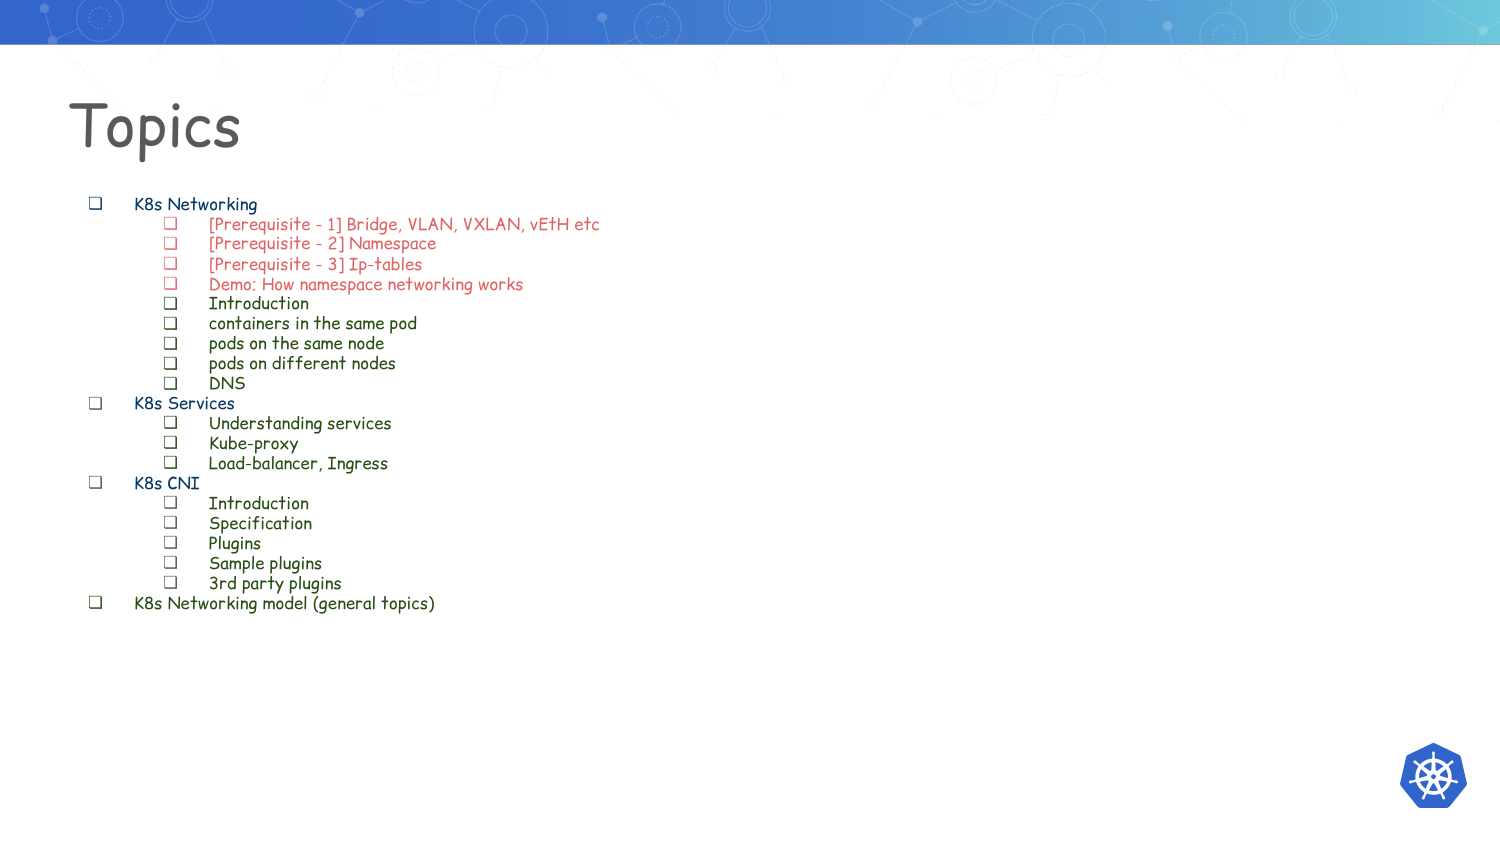

# Topics
K8s Networking
[Prerequisite - 1] Bridge, VLAN, VXLAN, vEtH etc
[Prerequisite - 2] Namespace
[Prerequisite - 3] Ip-tables
Demo: How namespace networking works
Introduction
containers in the same pod
pods on the same node
pods on different nodes
DNS
K8s Services
Understanding services
Kube-proxy
Load-balancer, Ingress
K8s CNI
Introduction
Specification
Plugins
Sample plugins
3rd party plugins
K8s Networking model (general topics)